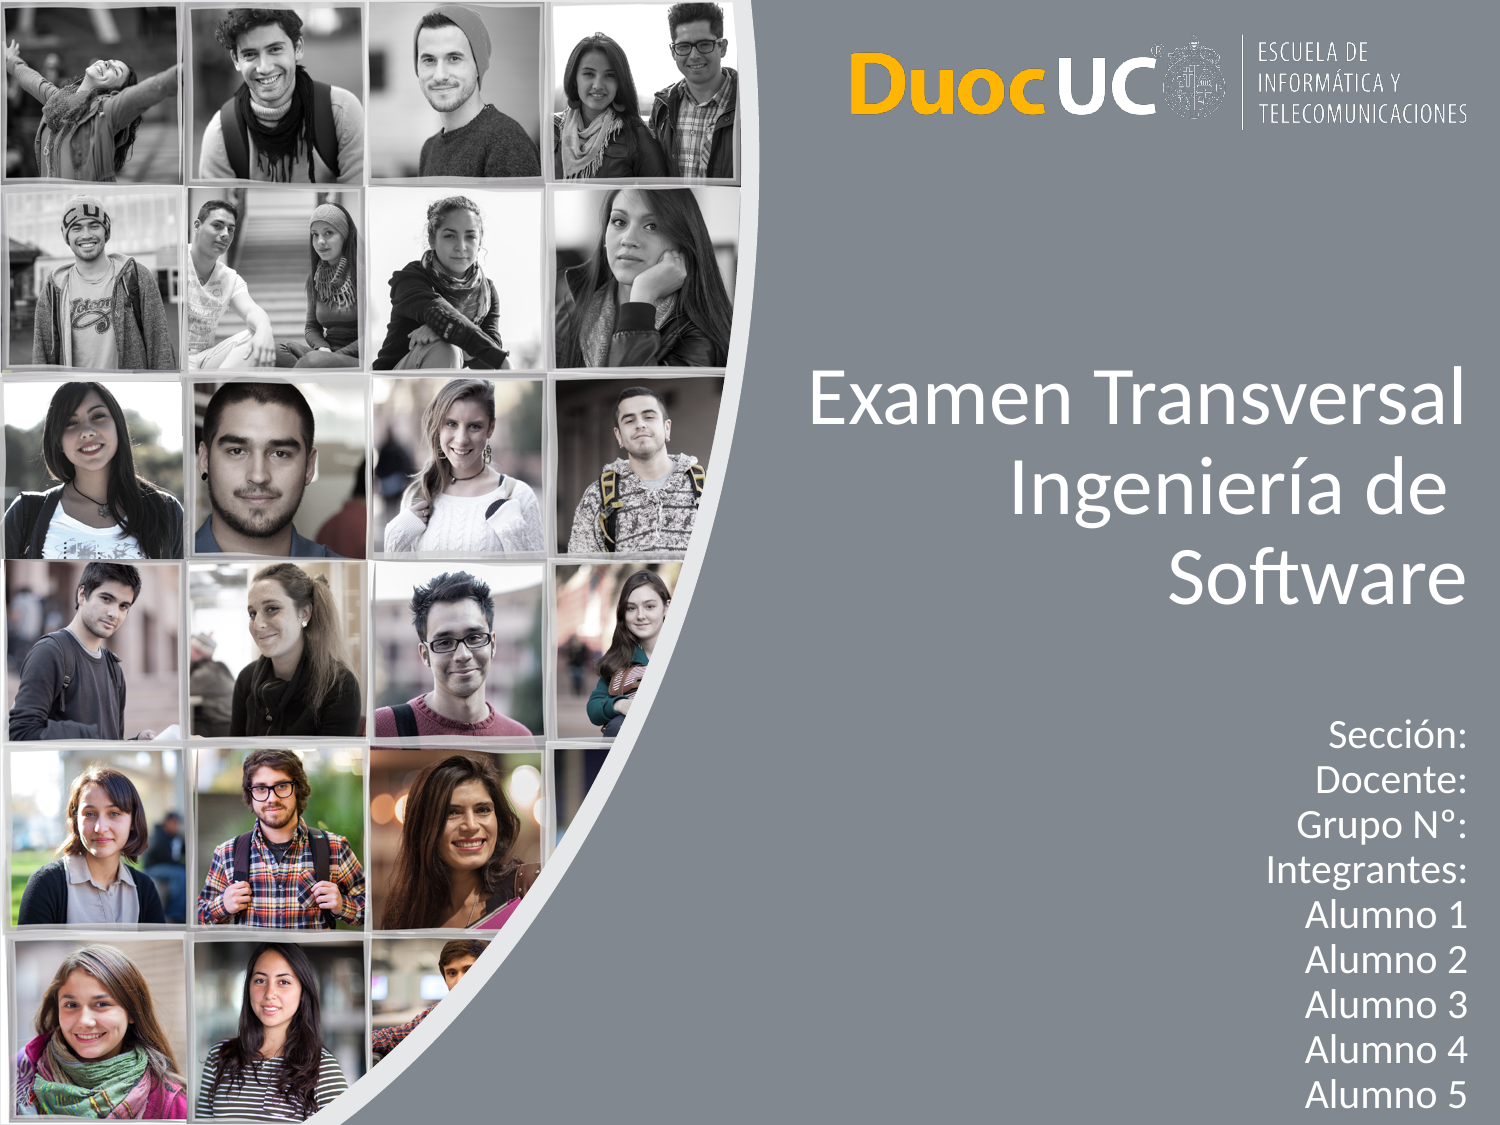

# Examen Transversal Ingeniería de Software Sección: Docente: Grupo Nº: Integrantes: Alumno 1 Alumno 2 Alumno 3 Alumno 4 Alumno 5